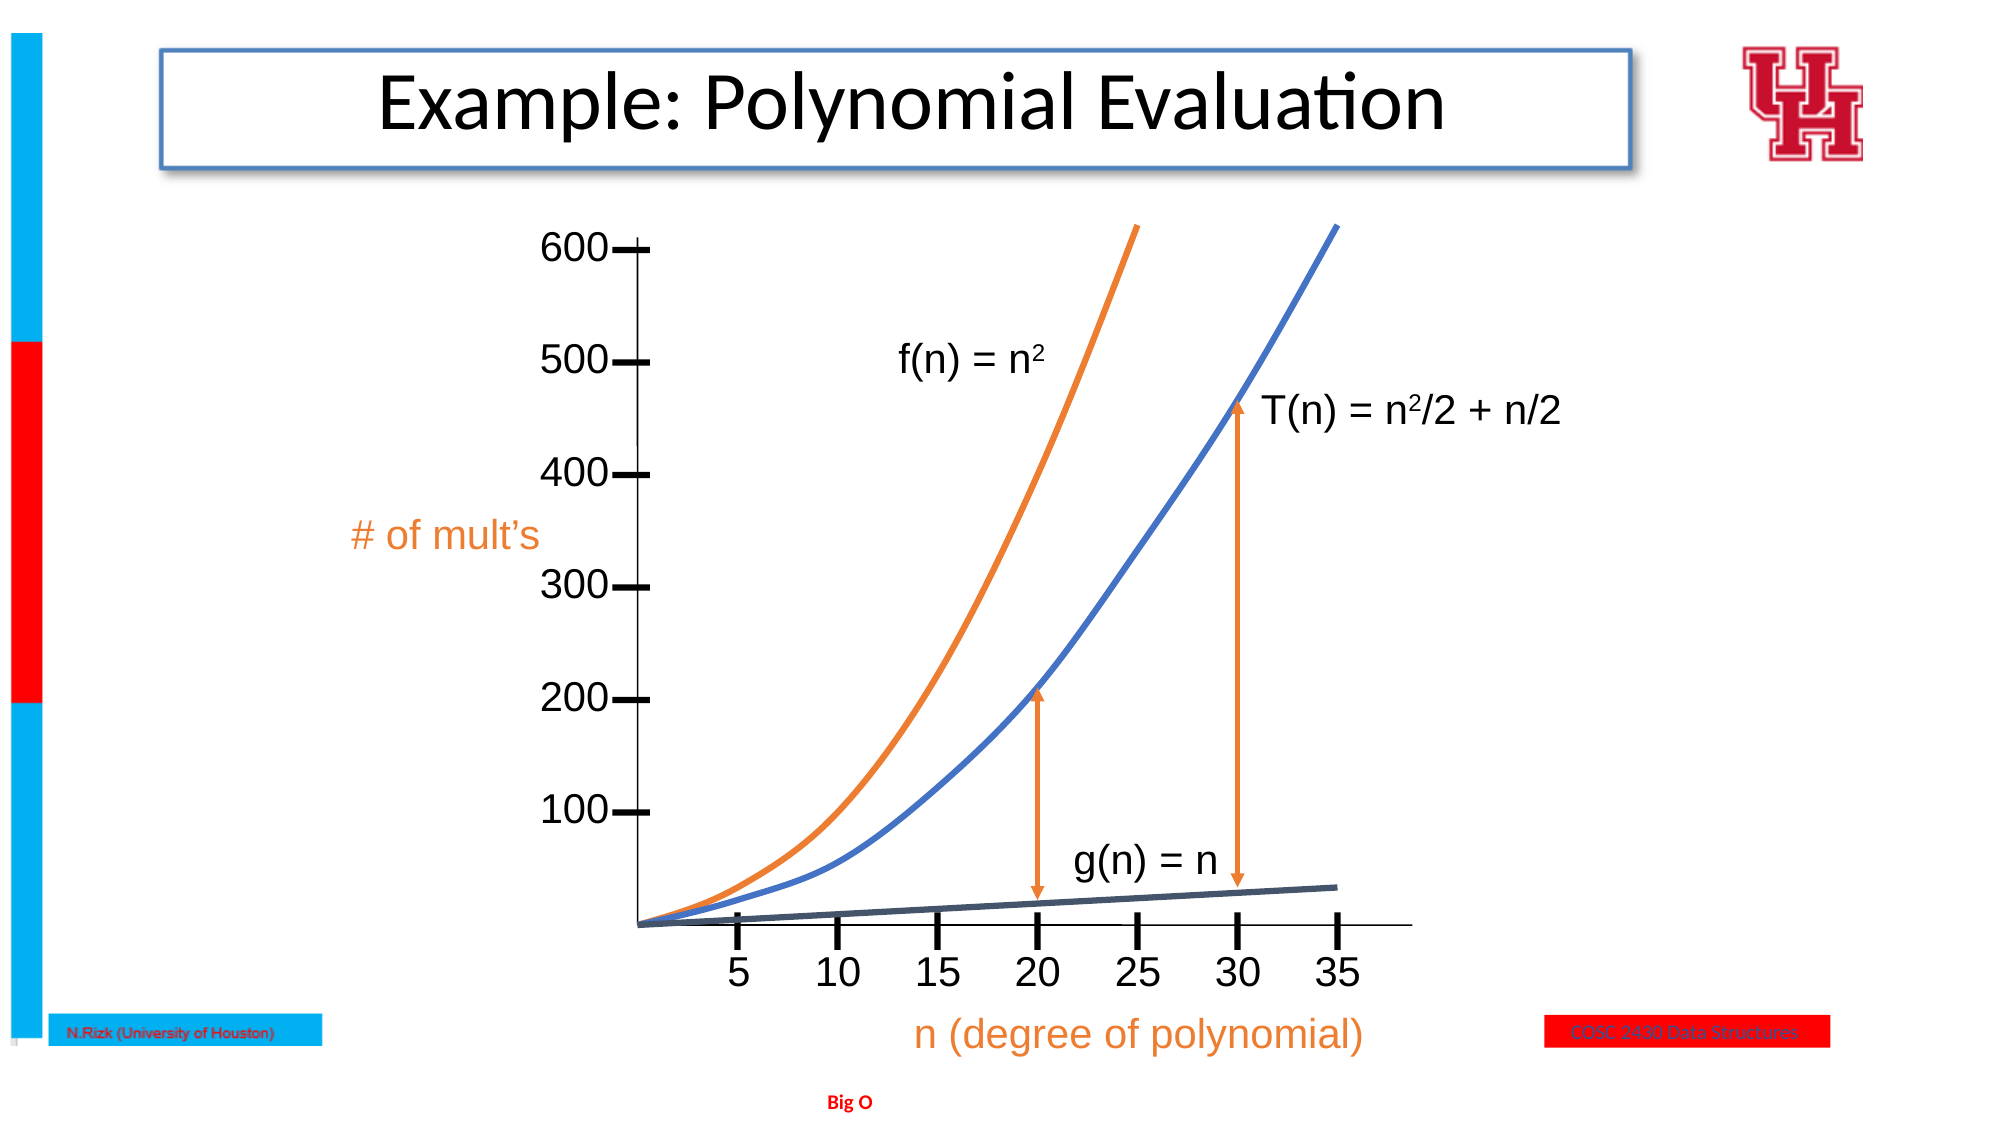

# Example: Polynomial Evaluation
600

 f(n) = n2
500

 T(n) = n2/2 + n/2

400

 # of mult’s
300

200

100

 g(n) = n

5
10
15
20
25
30
35
 n (degree of polynomial)